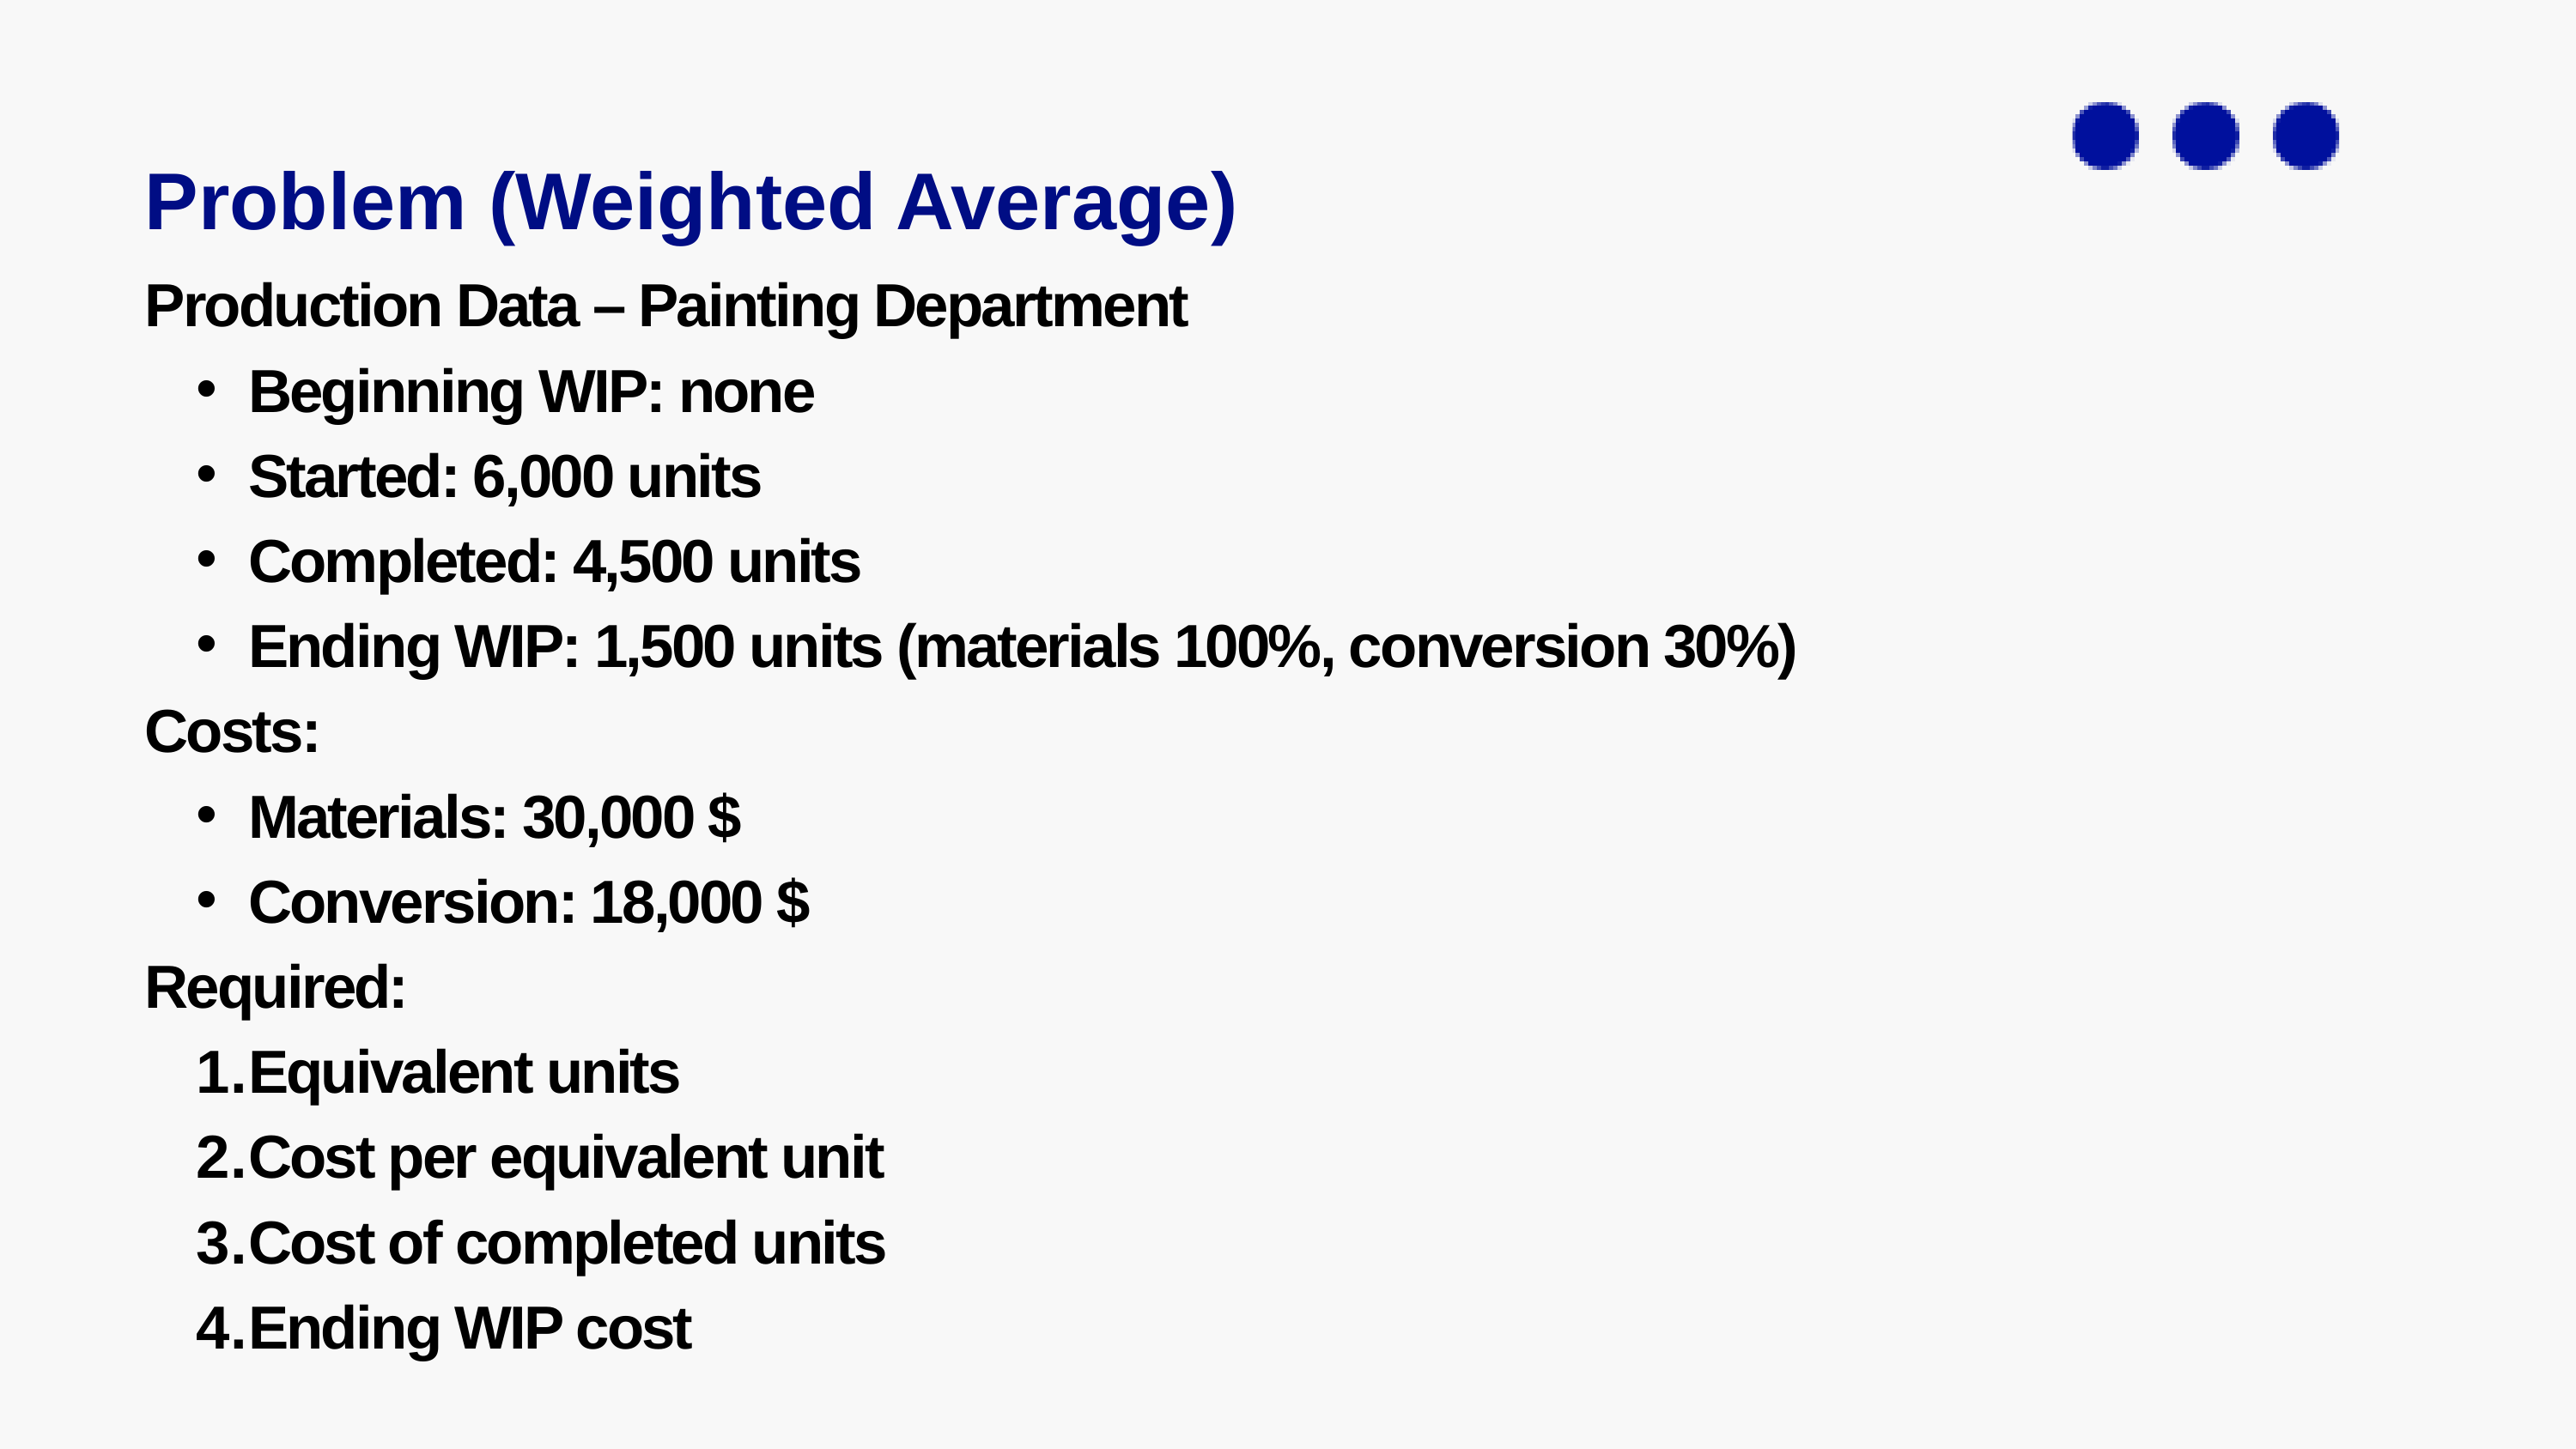

Problem (Weighted Average)
Production Data – Painting Department
Beginning WIP: none
Started: 6,000 units
Completed: 4,500 units
Ending WIP: 1,500 units (materials 100%, conversion 30%)
Costs:
Materials: 30,000 $
Conversion: 18,000 $
Required:
Equivalent units
Cost per equivalent unit
Cost of completed units
Ending WIP cost